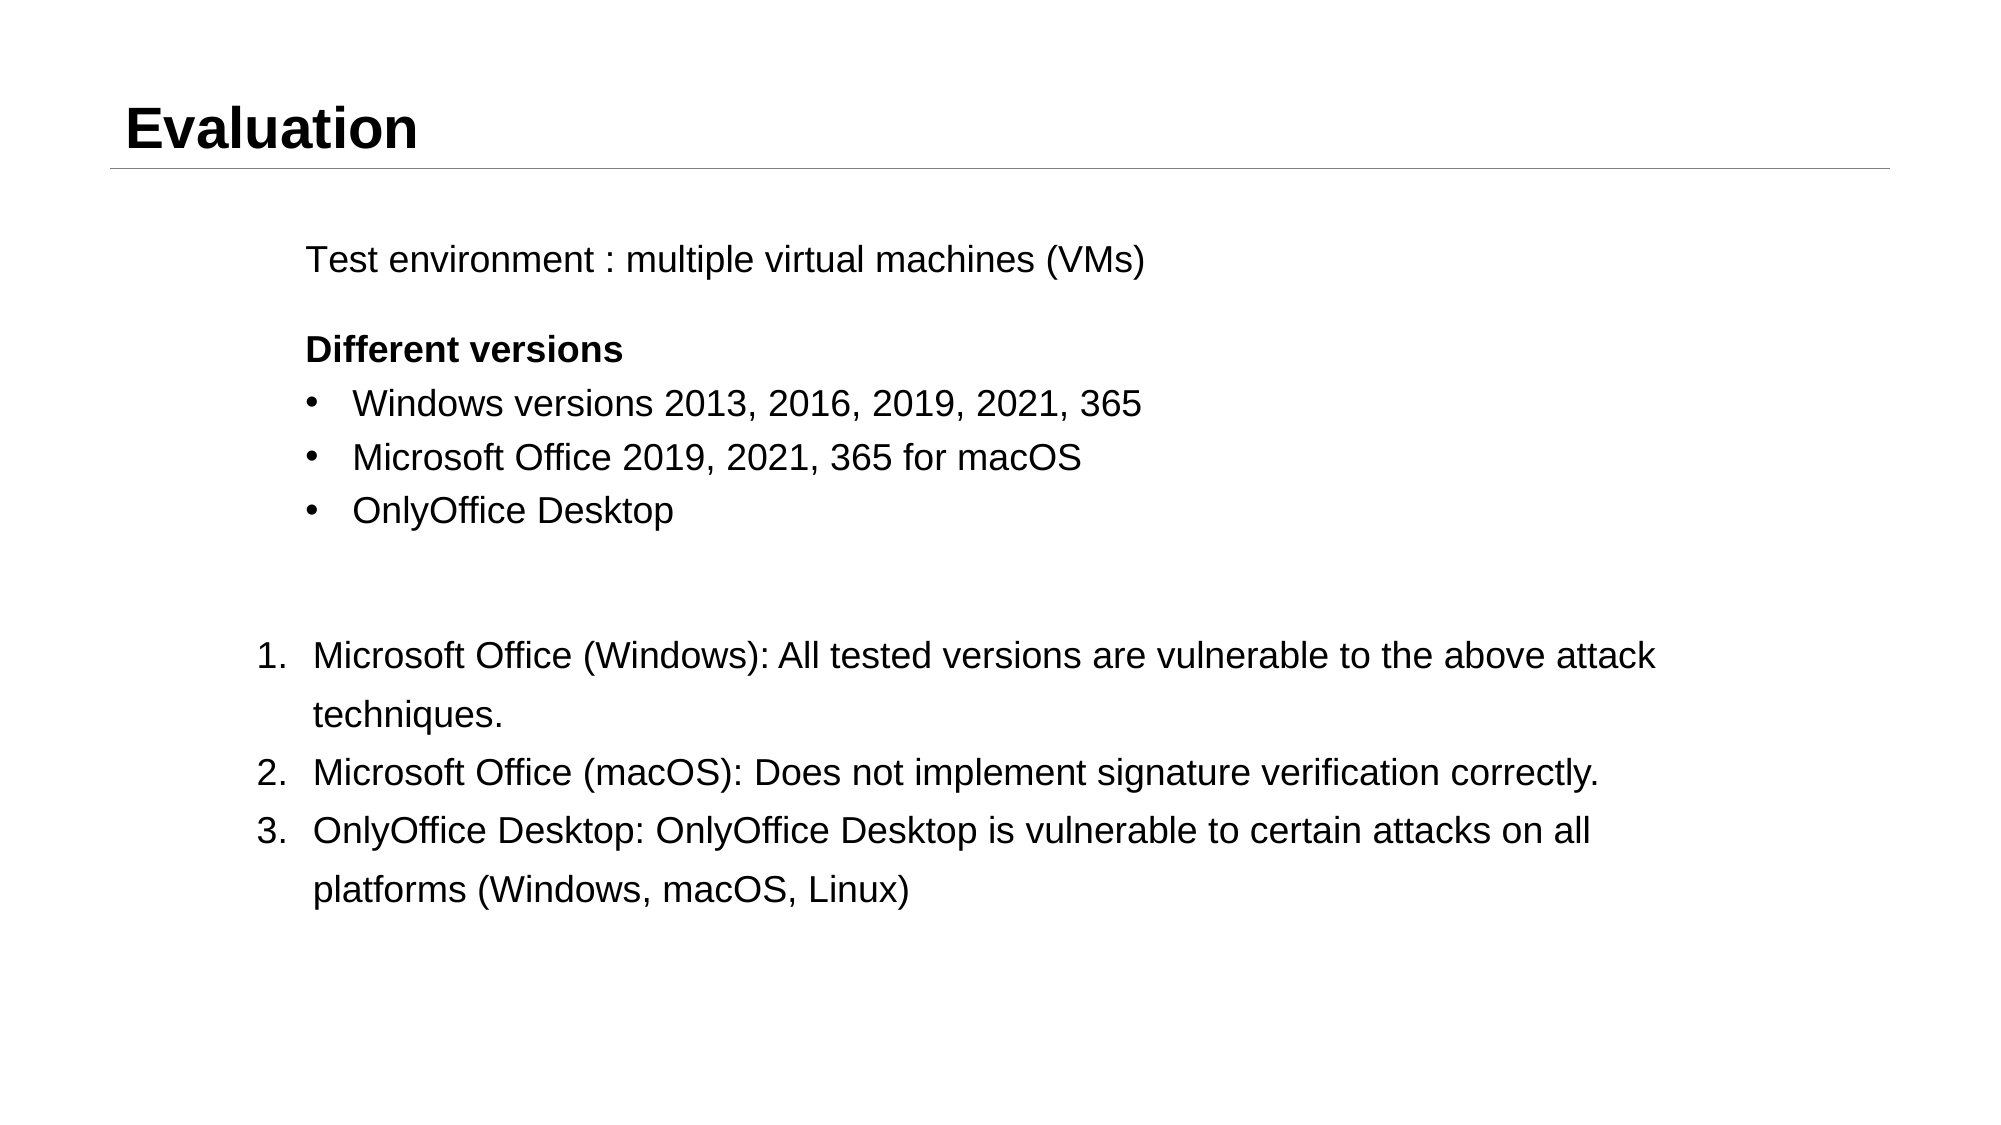

# Evaluation
Test environment : multiple virtual machines (VMs)

Different versions
Windows versions 2013, 2016, 2019, 2021, 365
Microsoft Office 2019, 2021, 365 for macOS
OnlyOffice Desktop
Microsoft Office (Windows): All tested versions are vulnerable to the above attack techniques.
Microsoft Office (macOS): Does not implement signature verification correctly.
OnlyOffice Desktop: OnlyOffice Desktop is vulnerable to certain attacks on all platforms (Windows, macOS, Linux)
37